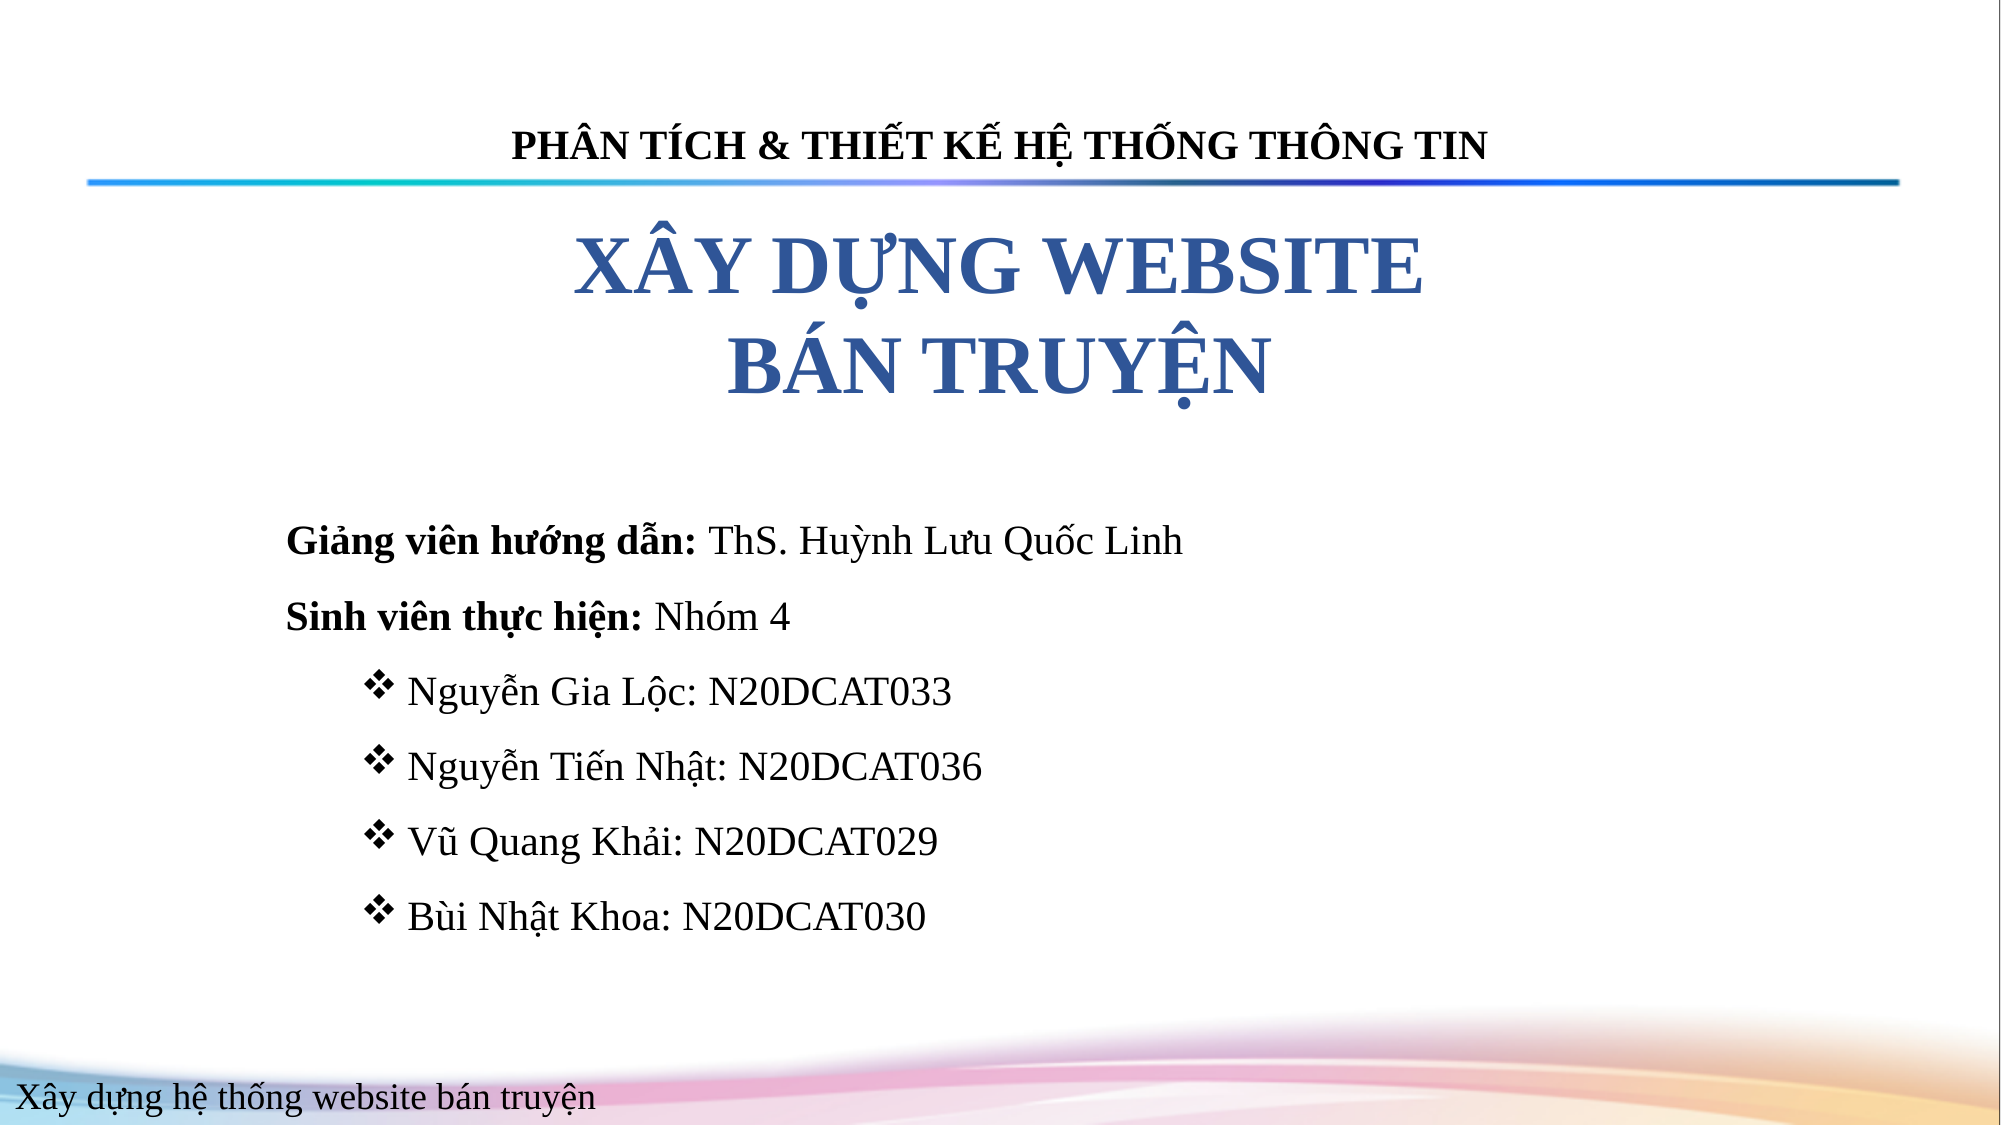

PHÂN TÍCH & THIẾT KẾ HỆ THỐNG THÔNG TIN
XÂY DỰNG WEBSITE
BÁN TRUYỆN
Giảng viên hướng dẫn: ThS. Huỳnh Lưu Quốc Linh
Sinh viên thực hiện: Nhóm 4
Nguyễn Gia Lộc: N20DCAT033
Nguyễn Tiến Nhật: N20DCAT036
Vũ Quang Khải: N20DCAT029
Bùi Nhật Khoa: N20DCAT030
Xây dựng hệ thống website bán truyện